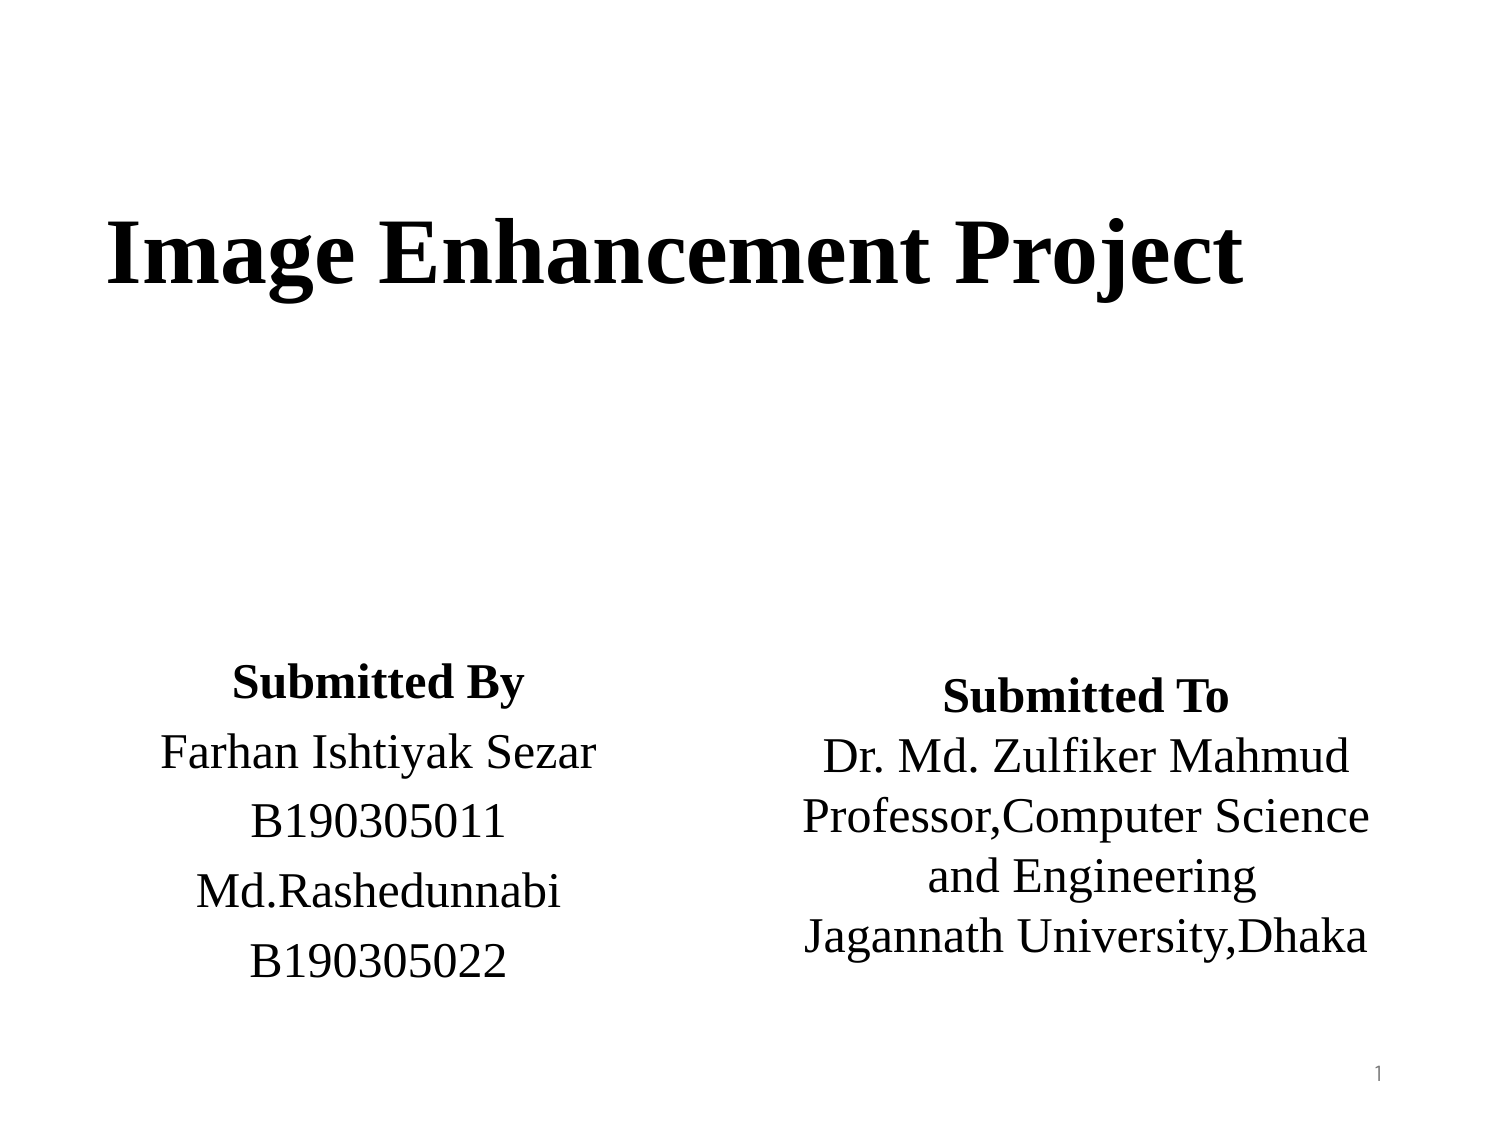

# Image Enhancement Project
Submitted By
Farhan Ishtiyak Sezar
B190305011
Md.Rashedunnabi
B190305022
Submitted To
Dr. Md. Zulfiker Mahmud
Professor,Computer Science
 and Engineering
Jagannath University,Dhaka
1